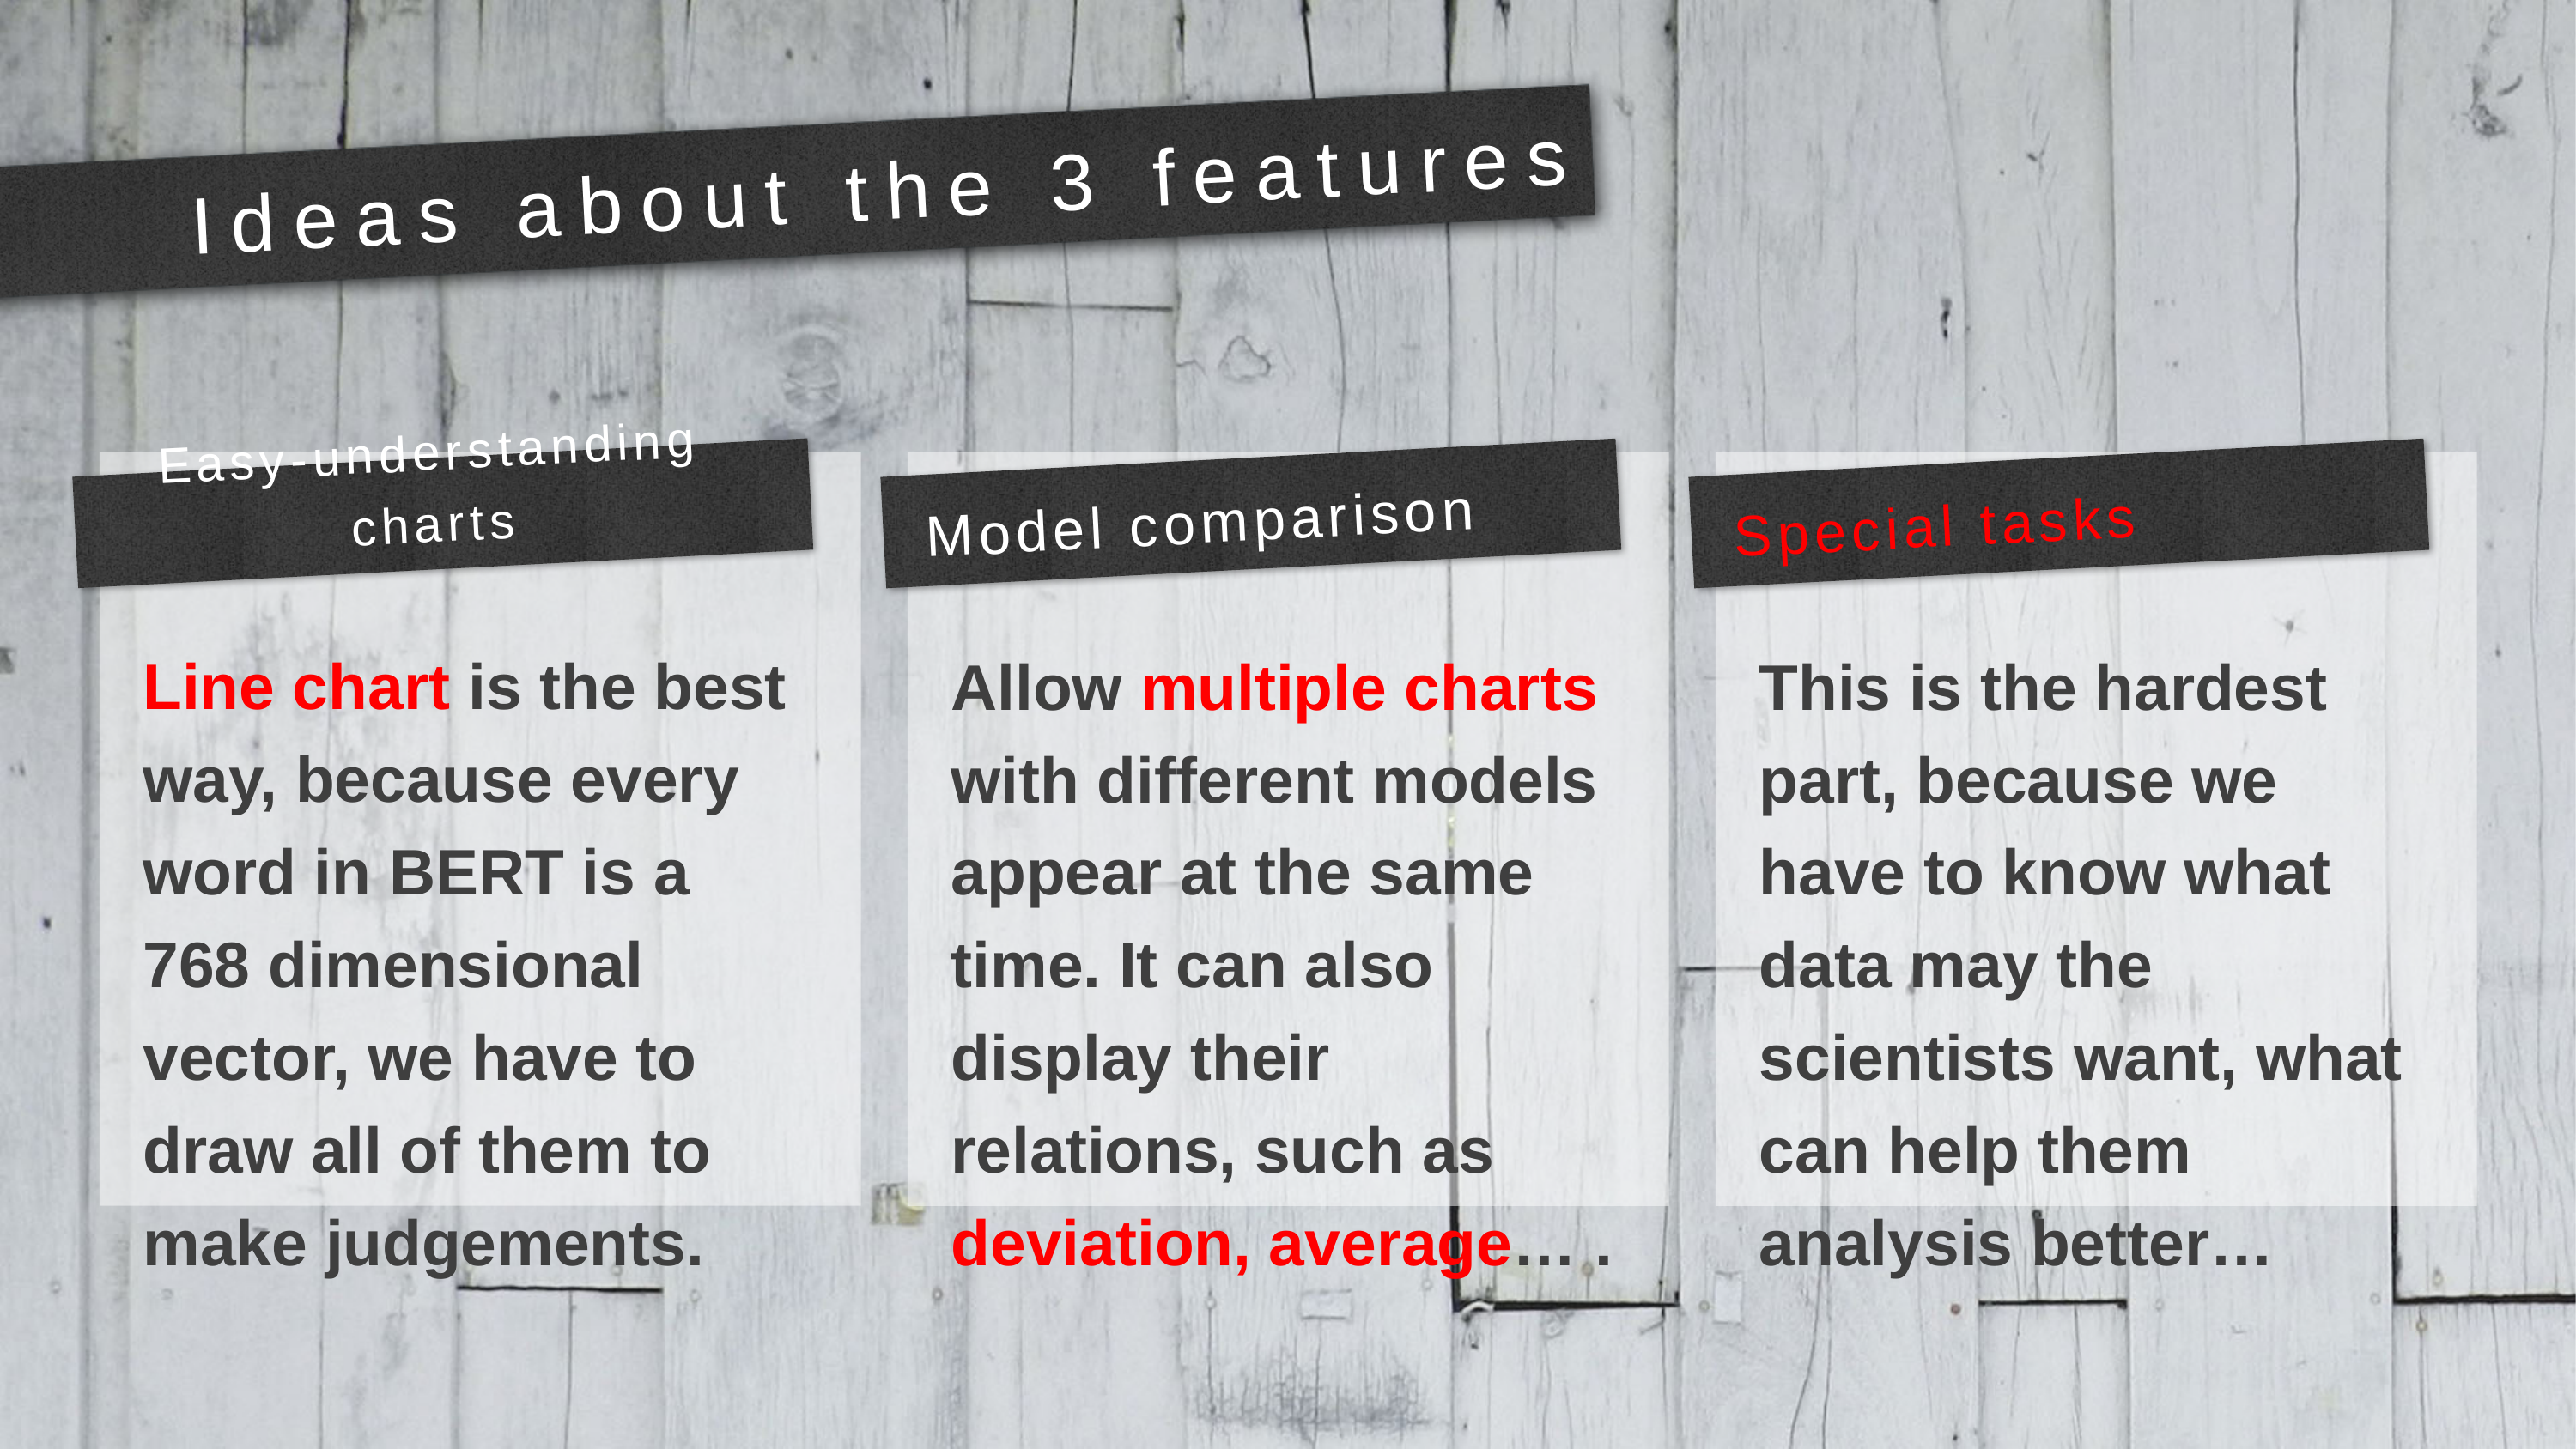

# Ideas about the 3 features
Model comparison
Special tasks
Easy-understanding charts
Line chart is the best way, because every word in BERT is a 768 dimensional vector, we have to draw all of them to make judgements.
Allow multiple charts with different models appear at the same time. It can also display their relations, such as deviation, average… .
This is the hardest part, because we have to know what data may the scientists want, what can help them analysis better…